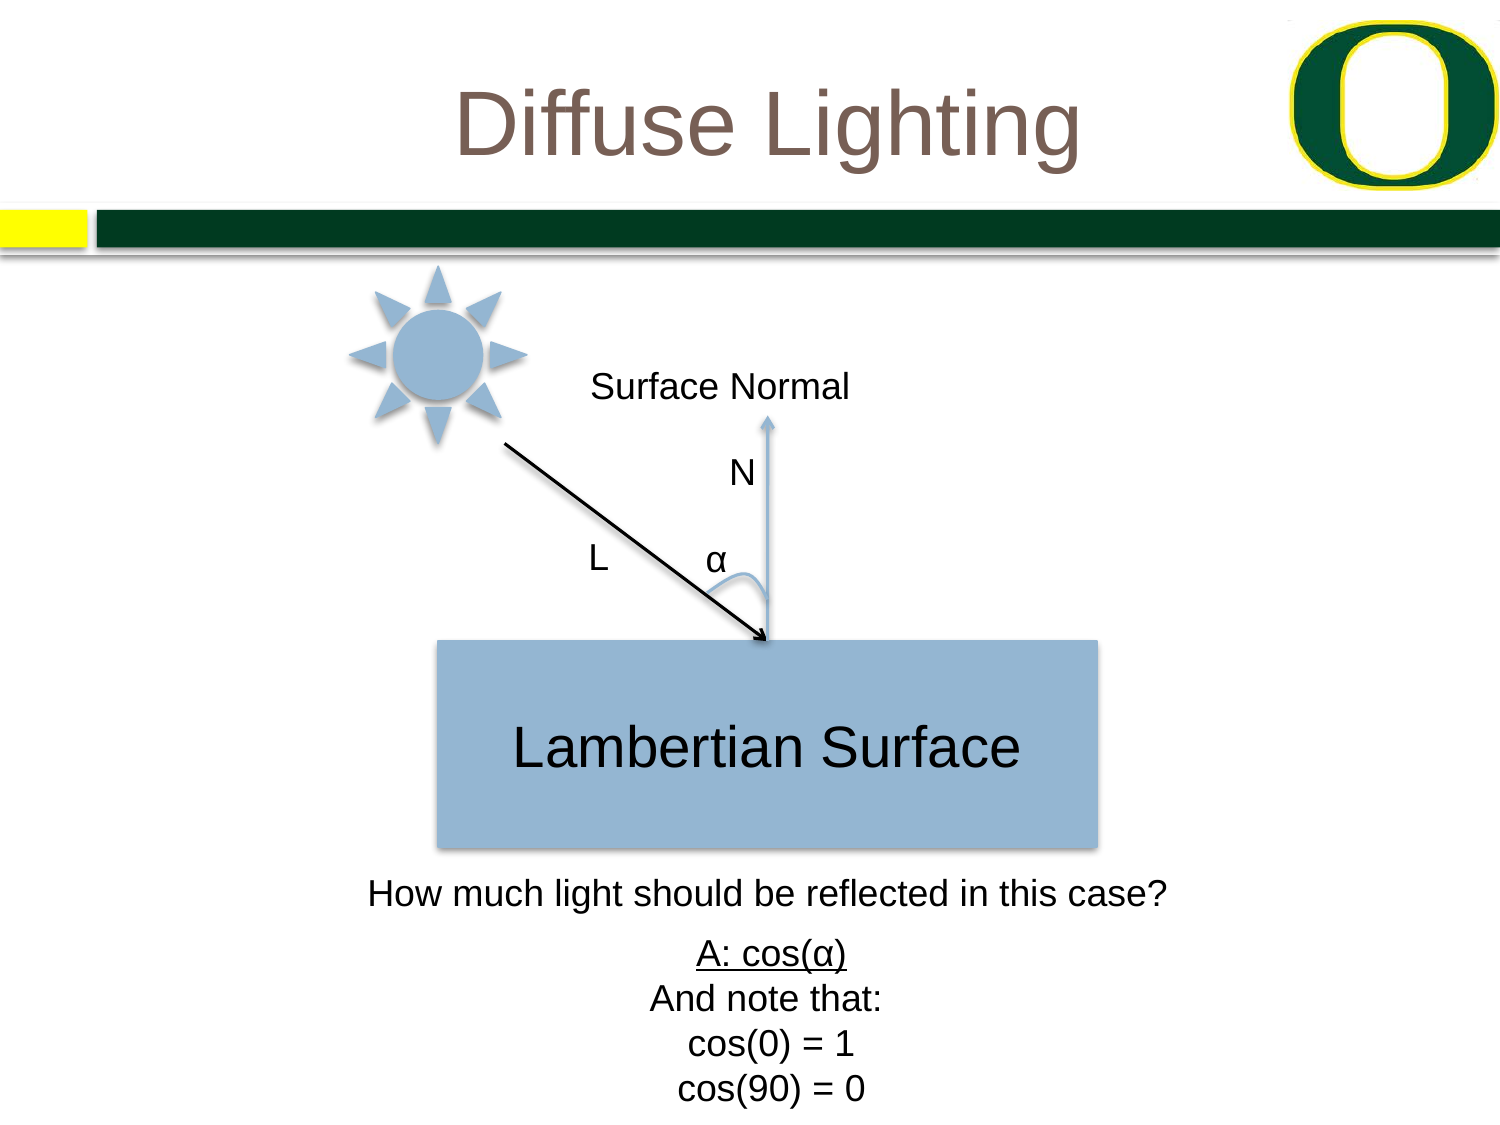

# Diffuse Lighting

Surface Normal
N
L
α

Lambertian Surface
How much light should be reflected in this case?
A: cos(α)
And note that:
cos(0) = 1
cos(90) = 0